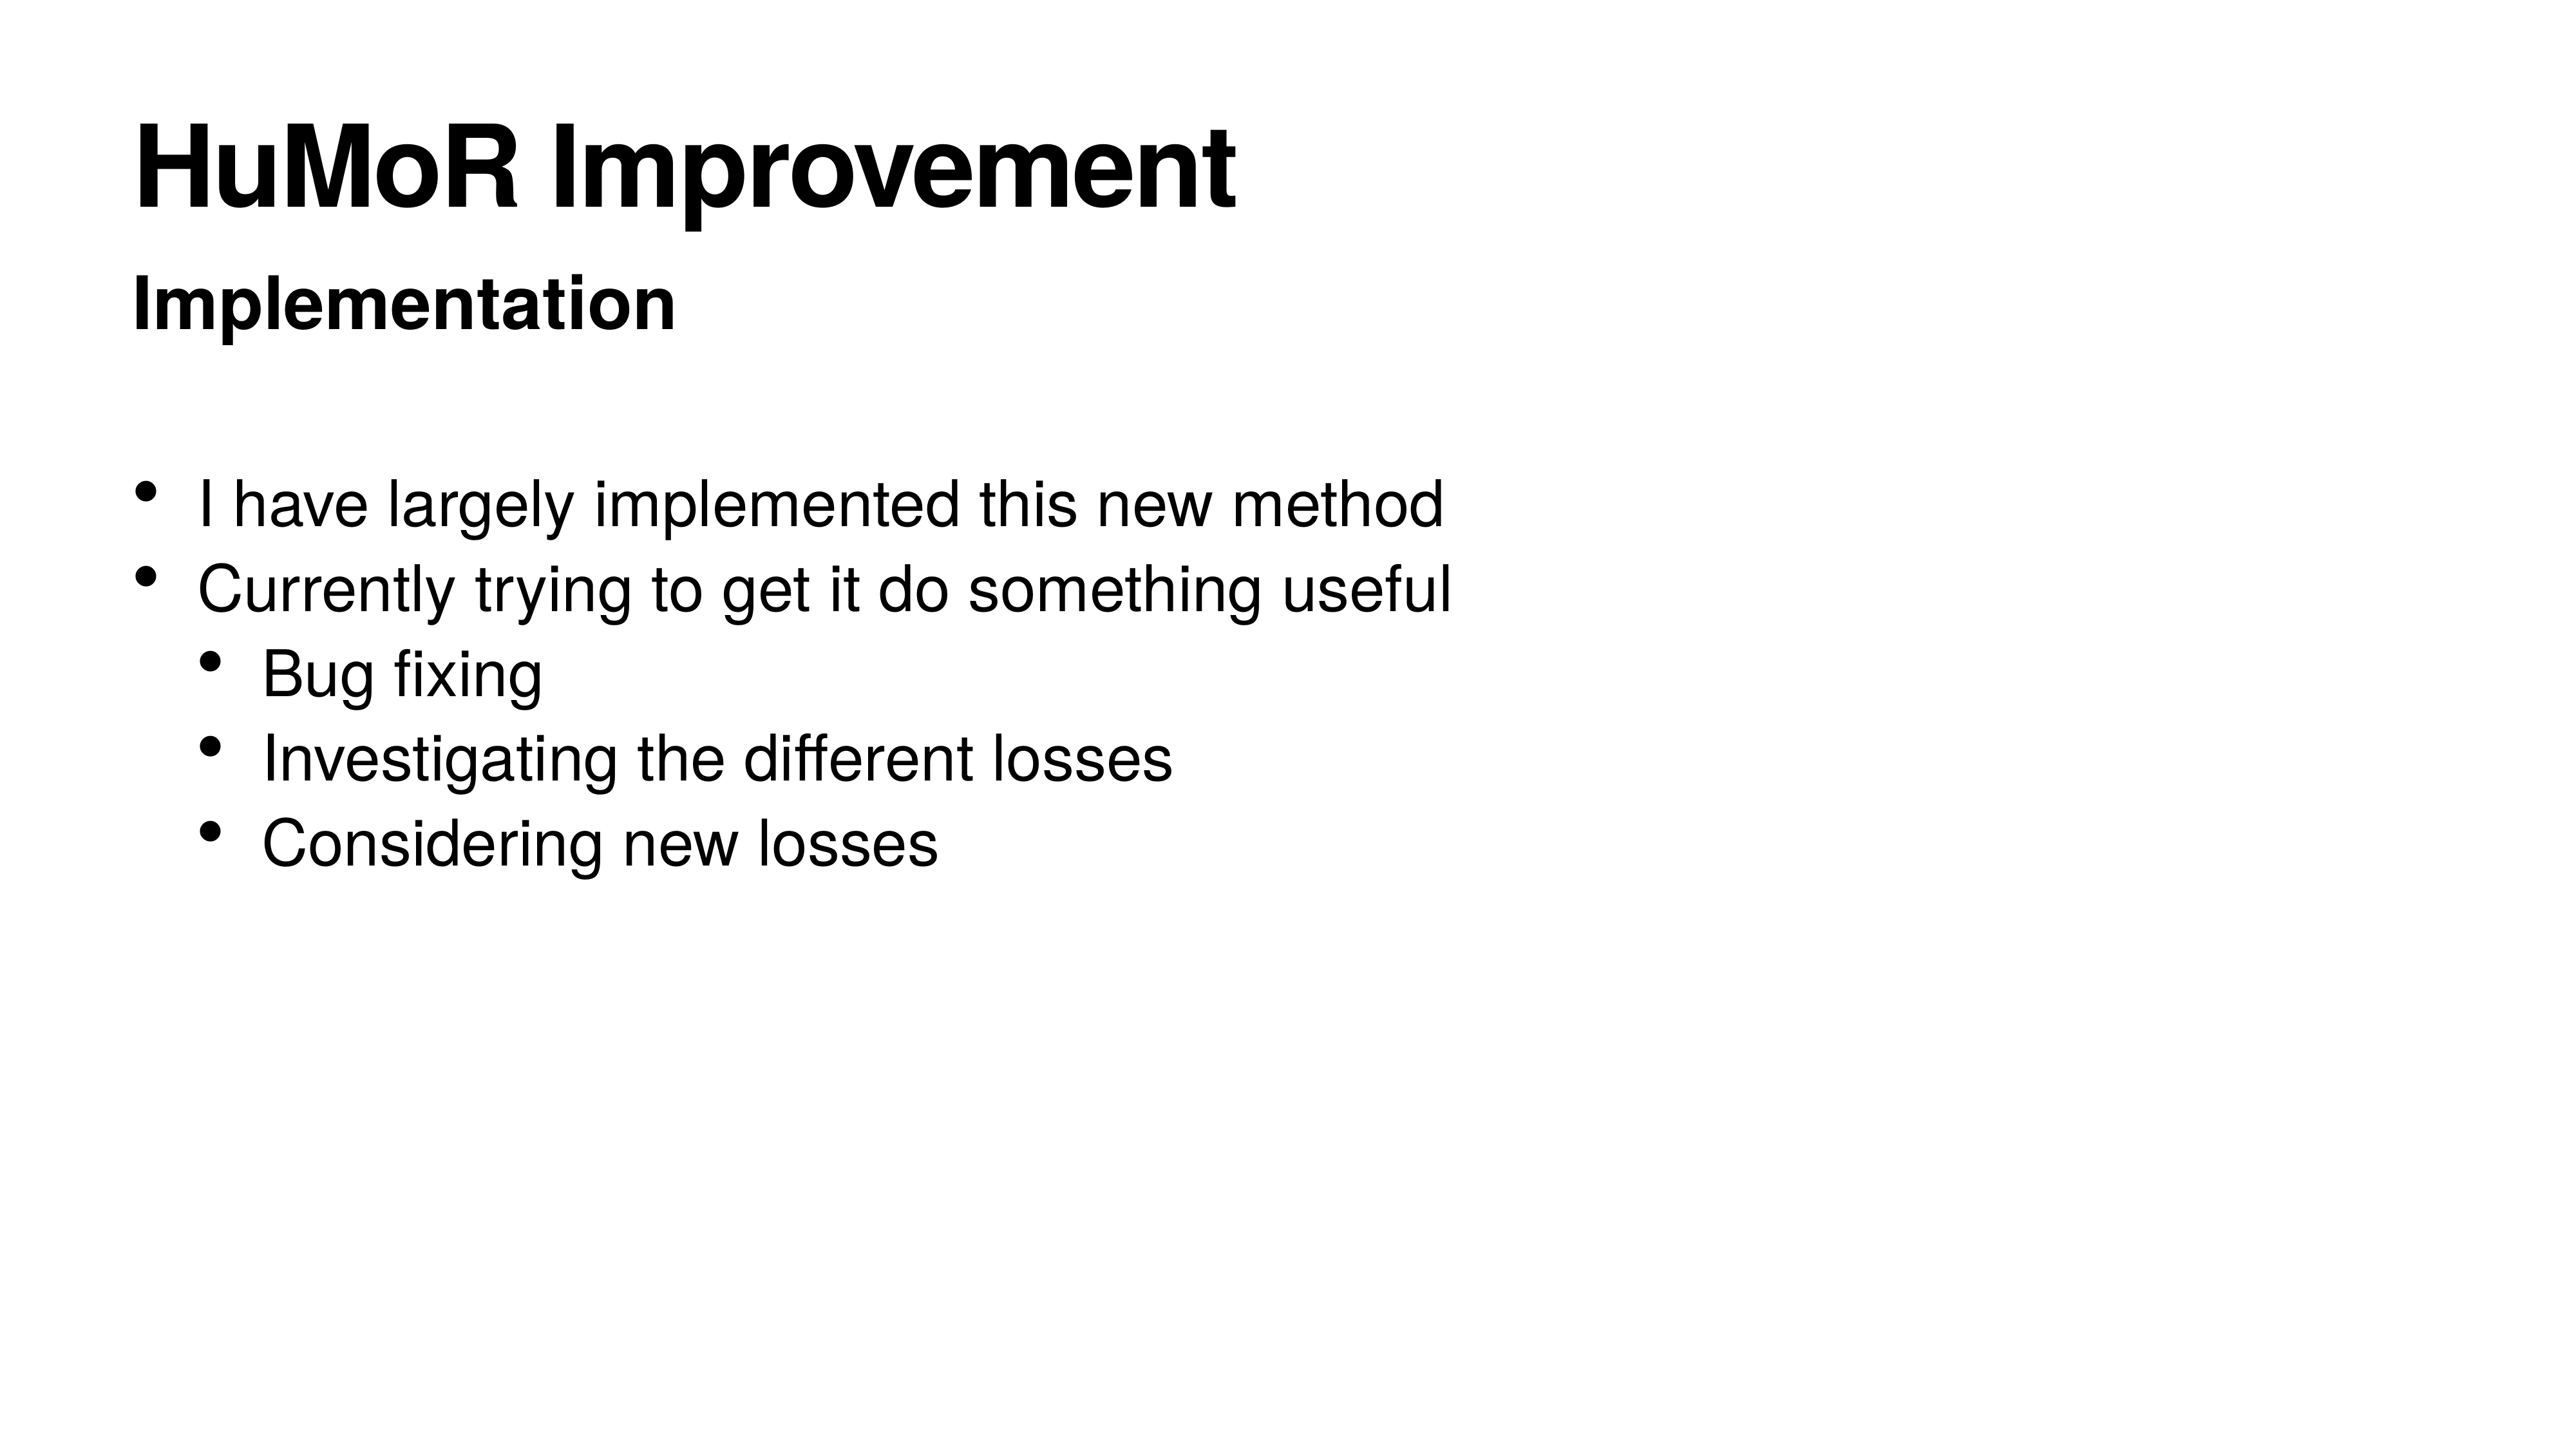

# HuMoR Improvement
Implementation
I have largely implemented this new method
Currently trying to get it do something useful
Bug fixing
Investigating the different losses
Considering new losses